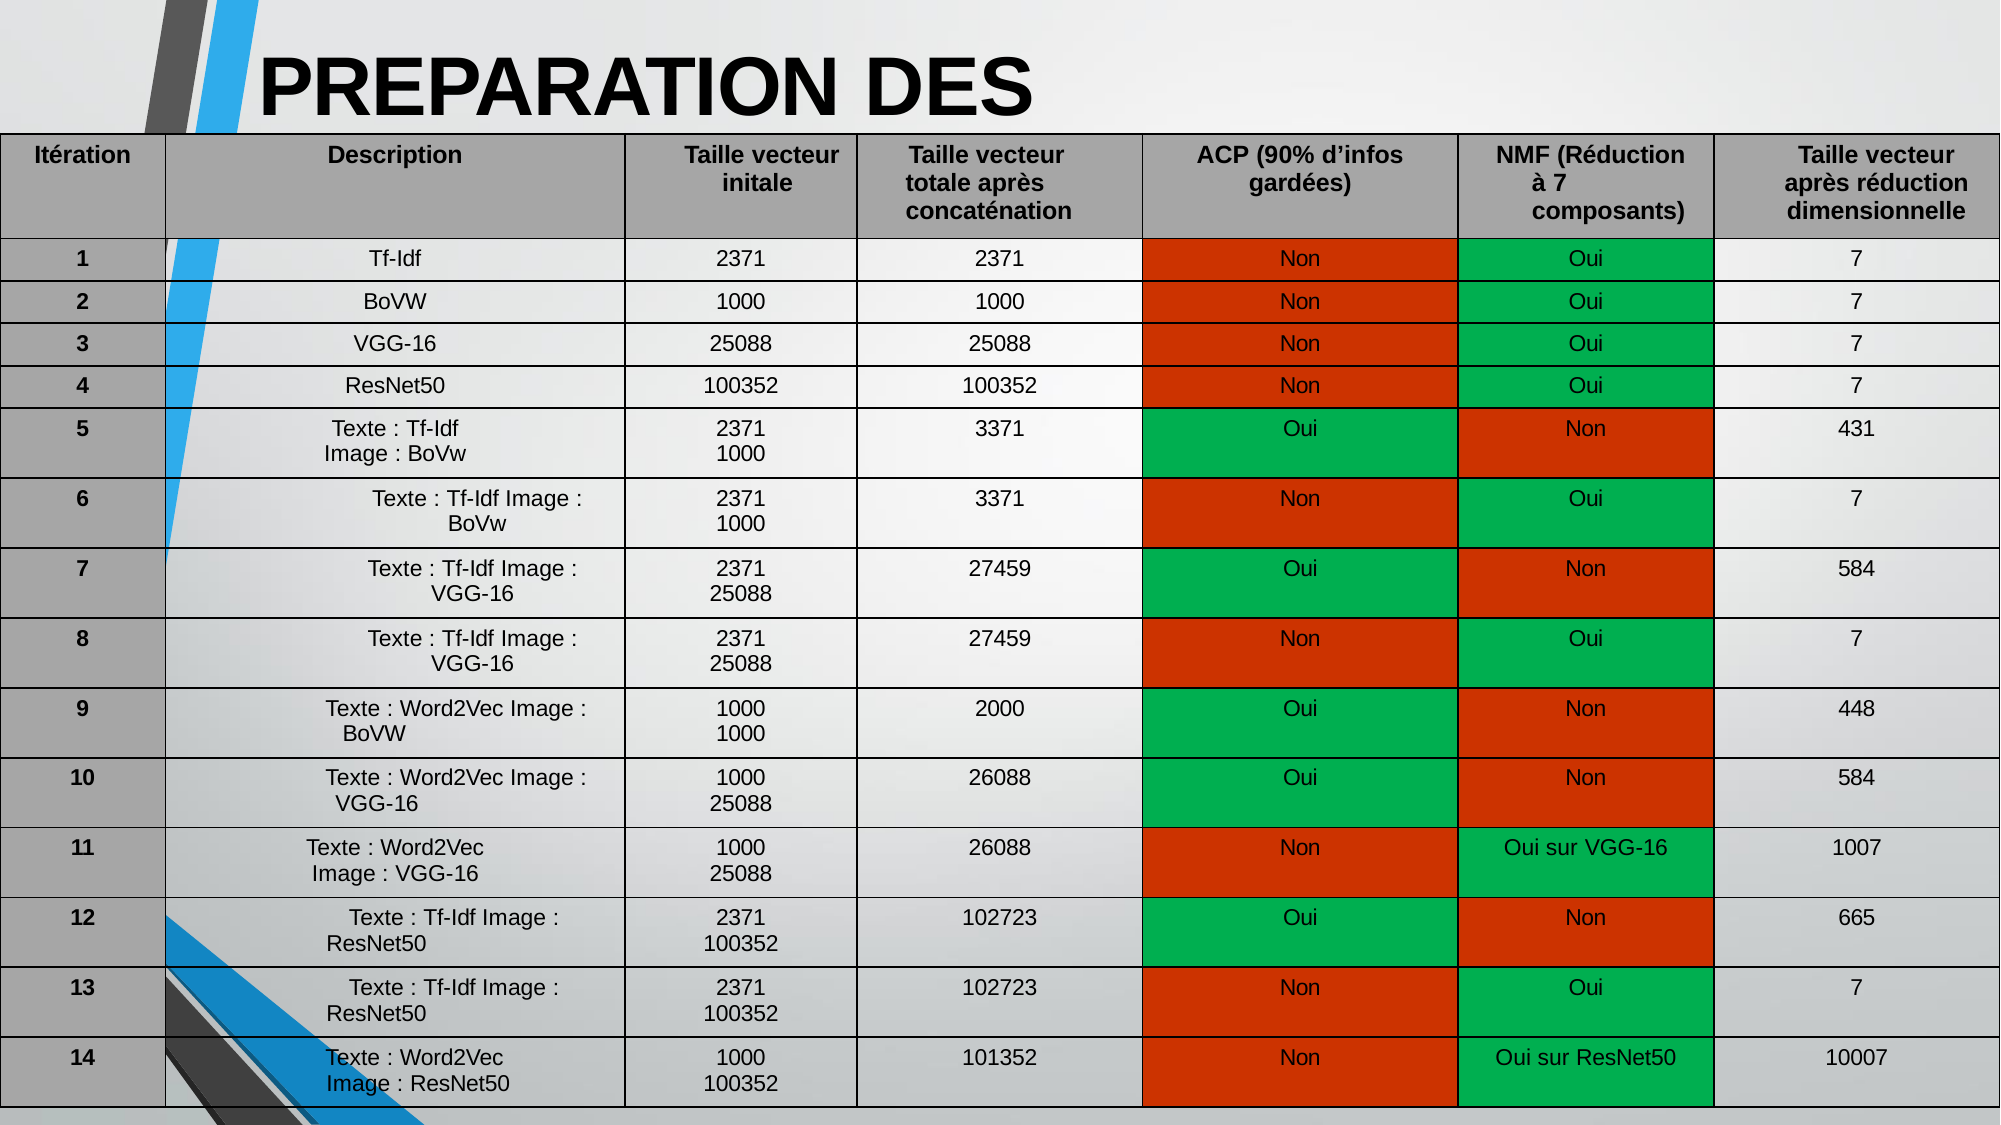

# PREPARATION DES DONNEES
| Itération | Description | Taille vecteur initale | Taille vecteur totale après concaténation | ACP (90% d’infos gardées) | NMF (Réduction à 7 composants) | Taille vecteur après réduction dimensionnelle |
| --- | --- | --- | --- | --- | --- | --- |
| 1 | Tf-Idf | 2371 | 2371 | Non | Oui | 7 |
| 2 | BoVW | 1000 | 1000 | Non | Oui | 7 |
| 3 | VGG-16 | 25088 | 25088 | Non | Oui | 7 |
| 4 | ResNet50 | 100352 | 100352 | Non | Oui | 7 |
| 5 | Texte : Tf-Idf Image : BoVw | 2371 1000 | 3371 | Oui | Non | 431 |
| 6 | Texte : Tf-Idf Image : BoVw | 2371 1000 | 3371 | Non | Oui | 7 |
| 7 | Texte : Tf-Idf Image : VGG-16 | 2371 25088 | 27459 | Oui | Non | 584 |
| 8 | Texte : Tf-Idf Image : VGG-16 | 2371 25088 | 27459 | Non | Oui | 7 |
| 9 | Texte : Word2Vec Image : BoVW | 1000 1000 | 2000 | Oui | Non | 448 |
| 10 | Texte : Word2Vec Image : VGG-16 | 1000 25088 | 26088 | Oui | Non | 584 |
| 11 | Texte : Word2Vec Image : VGG-16 | 1000 25088 | 26088 | Non | Oui sur VGG-16 | 1007 |
| 12 | Texte : Tf-Idf Image : ResNet50 | 2371 100352 | 102723 | Oui | Non | 665 |
| 13 | Texte : Tf-Idf Image : ResNet50 | 2371 100352 | 102723 | Non | Oui | 7 |
| 14 | Texte : Word2Vec Image : ResNet50 | 1000 100352 | 101352 | Non | Oui sur ResNet50 | 10007 |